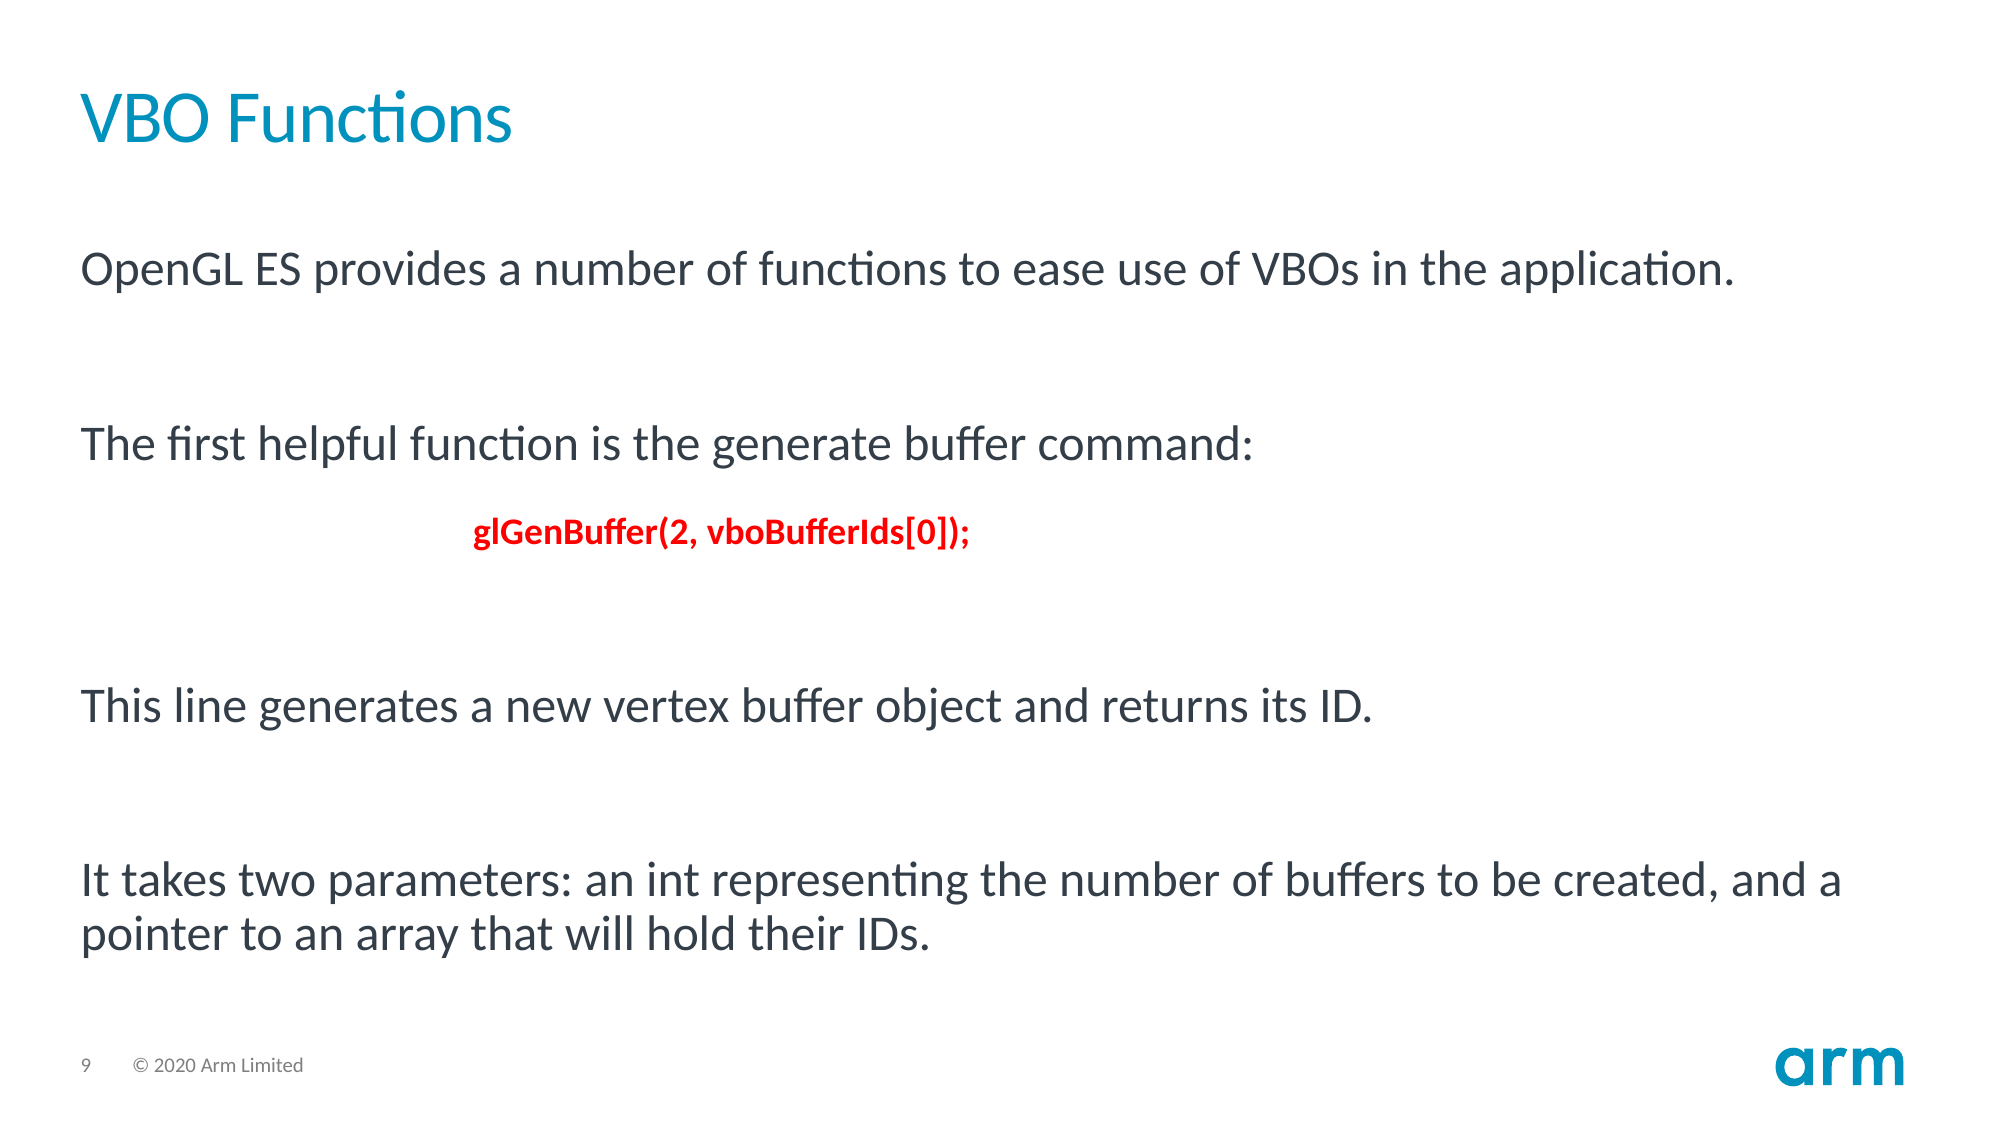

# VBO Functions
OpenGL ES provides a number of functions to ease use of VBOs in the application.

The first helpful function is the generate buffer command:

This line generates a new vertex buffer object and returns its ID.

It takes two parameters: an int representing the number of buffers to be created, and a pointer to an array that will hold their IDs.

 glGenBuffer(2, vboBufferIds[0]);